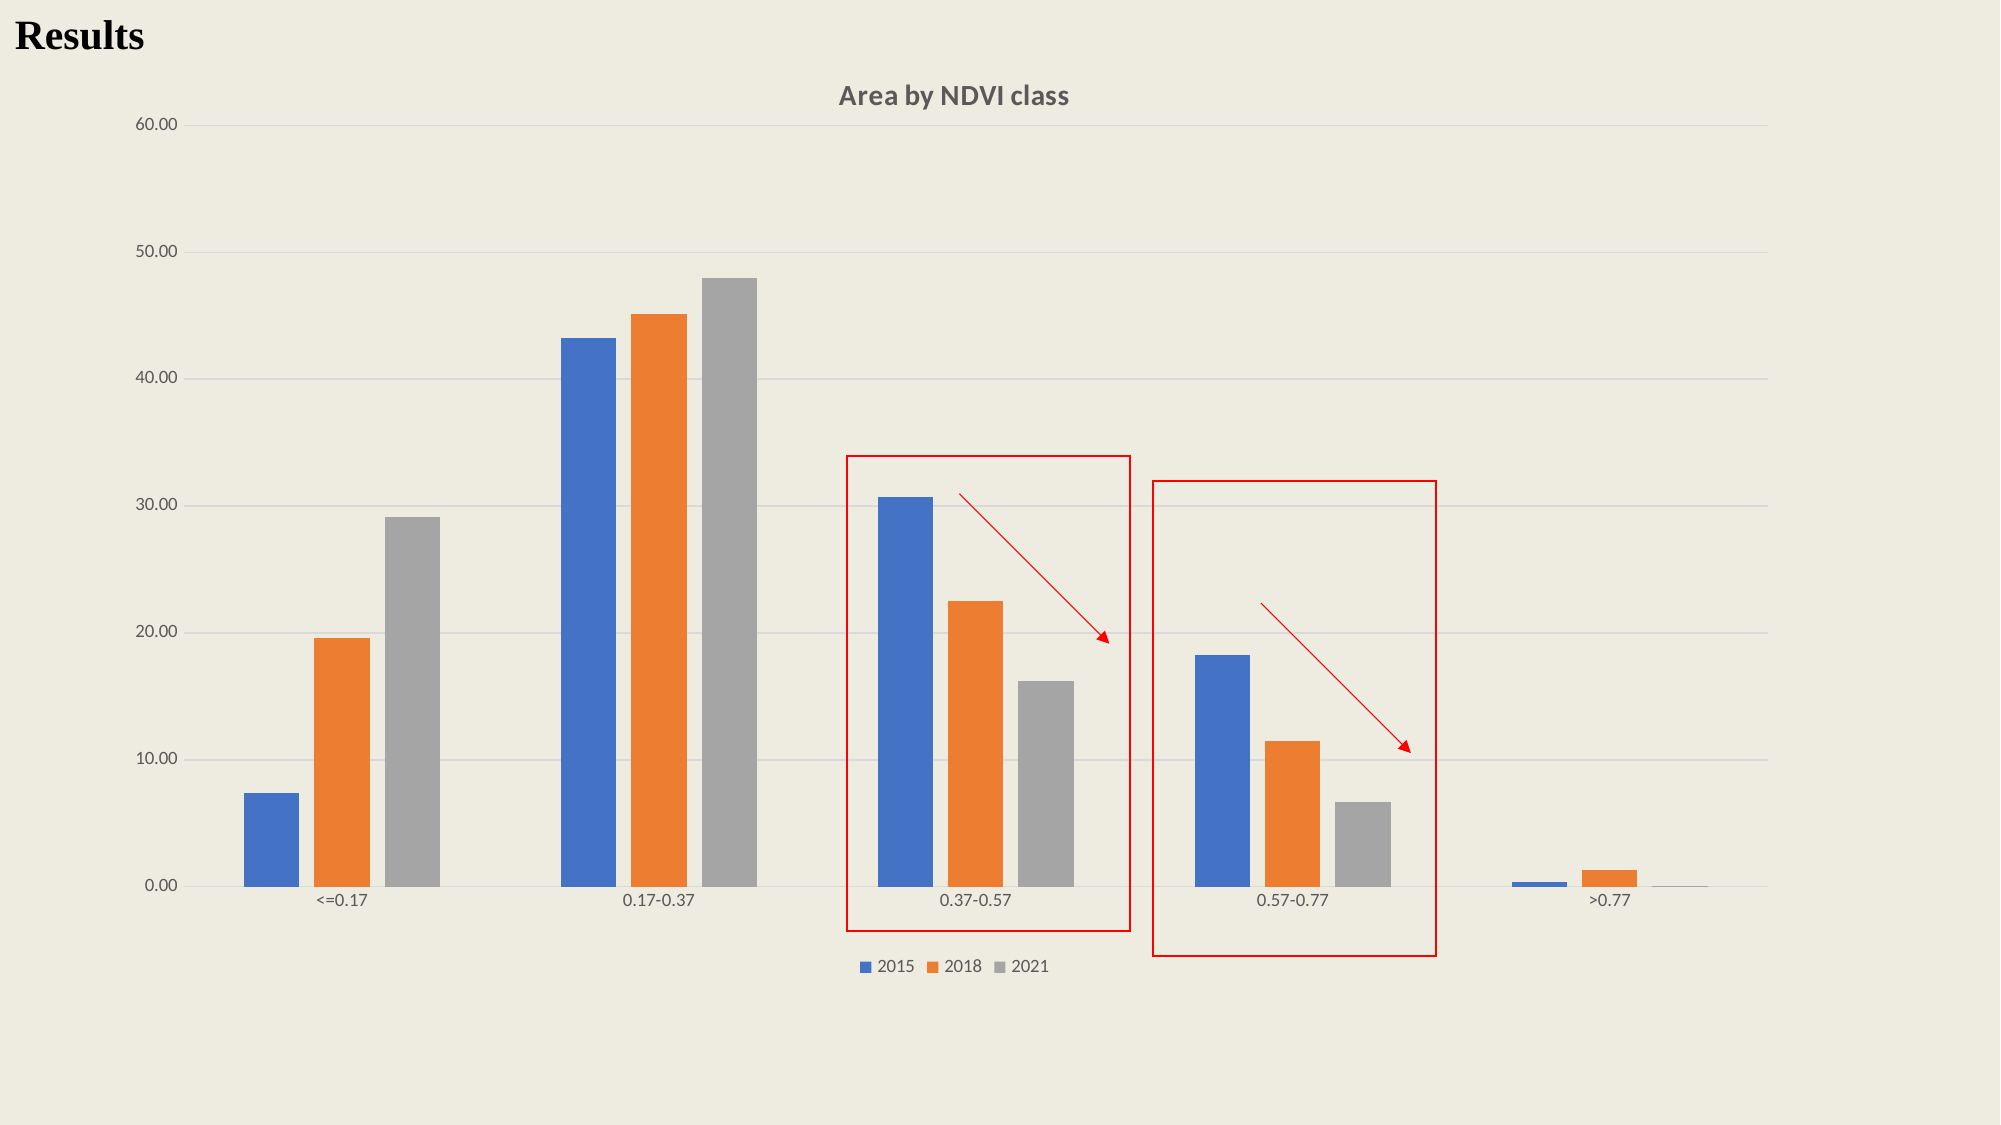

Results

### Chart: Area by NDVI class

| Category | 2015 | 2018 | 2021 |
|---|---|---|---|
| <=0.17 | 7.38555733066769 | 19.566892472830368 | 29.14684540756674 |
| 0.17-0.37 | 43.28933236941769 | 45.15260510101775 | 47.96015815356604 |
| 0.37-0.57 | 30.72183596178848 | 22.521710414751475 | 16.19556777308712 |
| 0.57-0.77 | 18.25935875809585 | 11.45274582080094 | 6.662620601019252 |
| >0.77 | 0.343915580030286 | 1.3060461905994423 | 0.03480806476085075 |

8